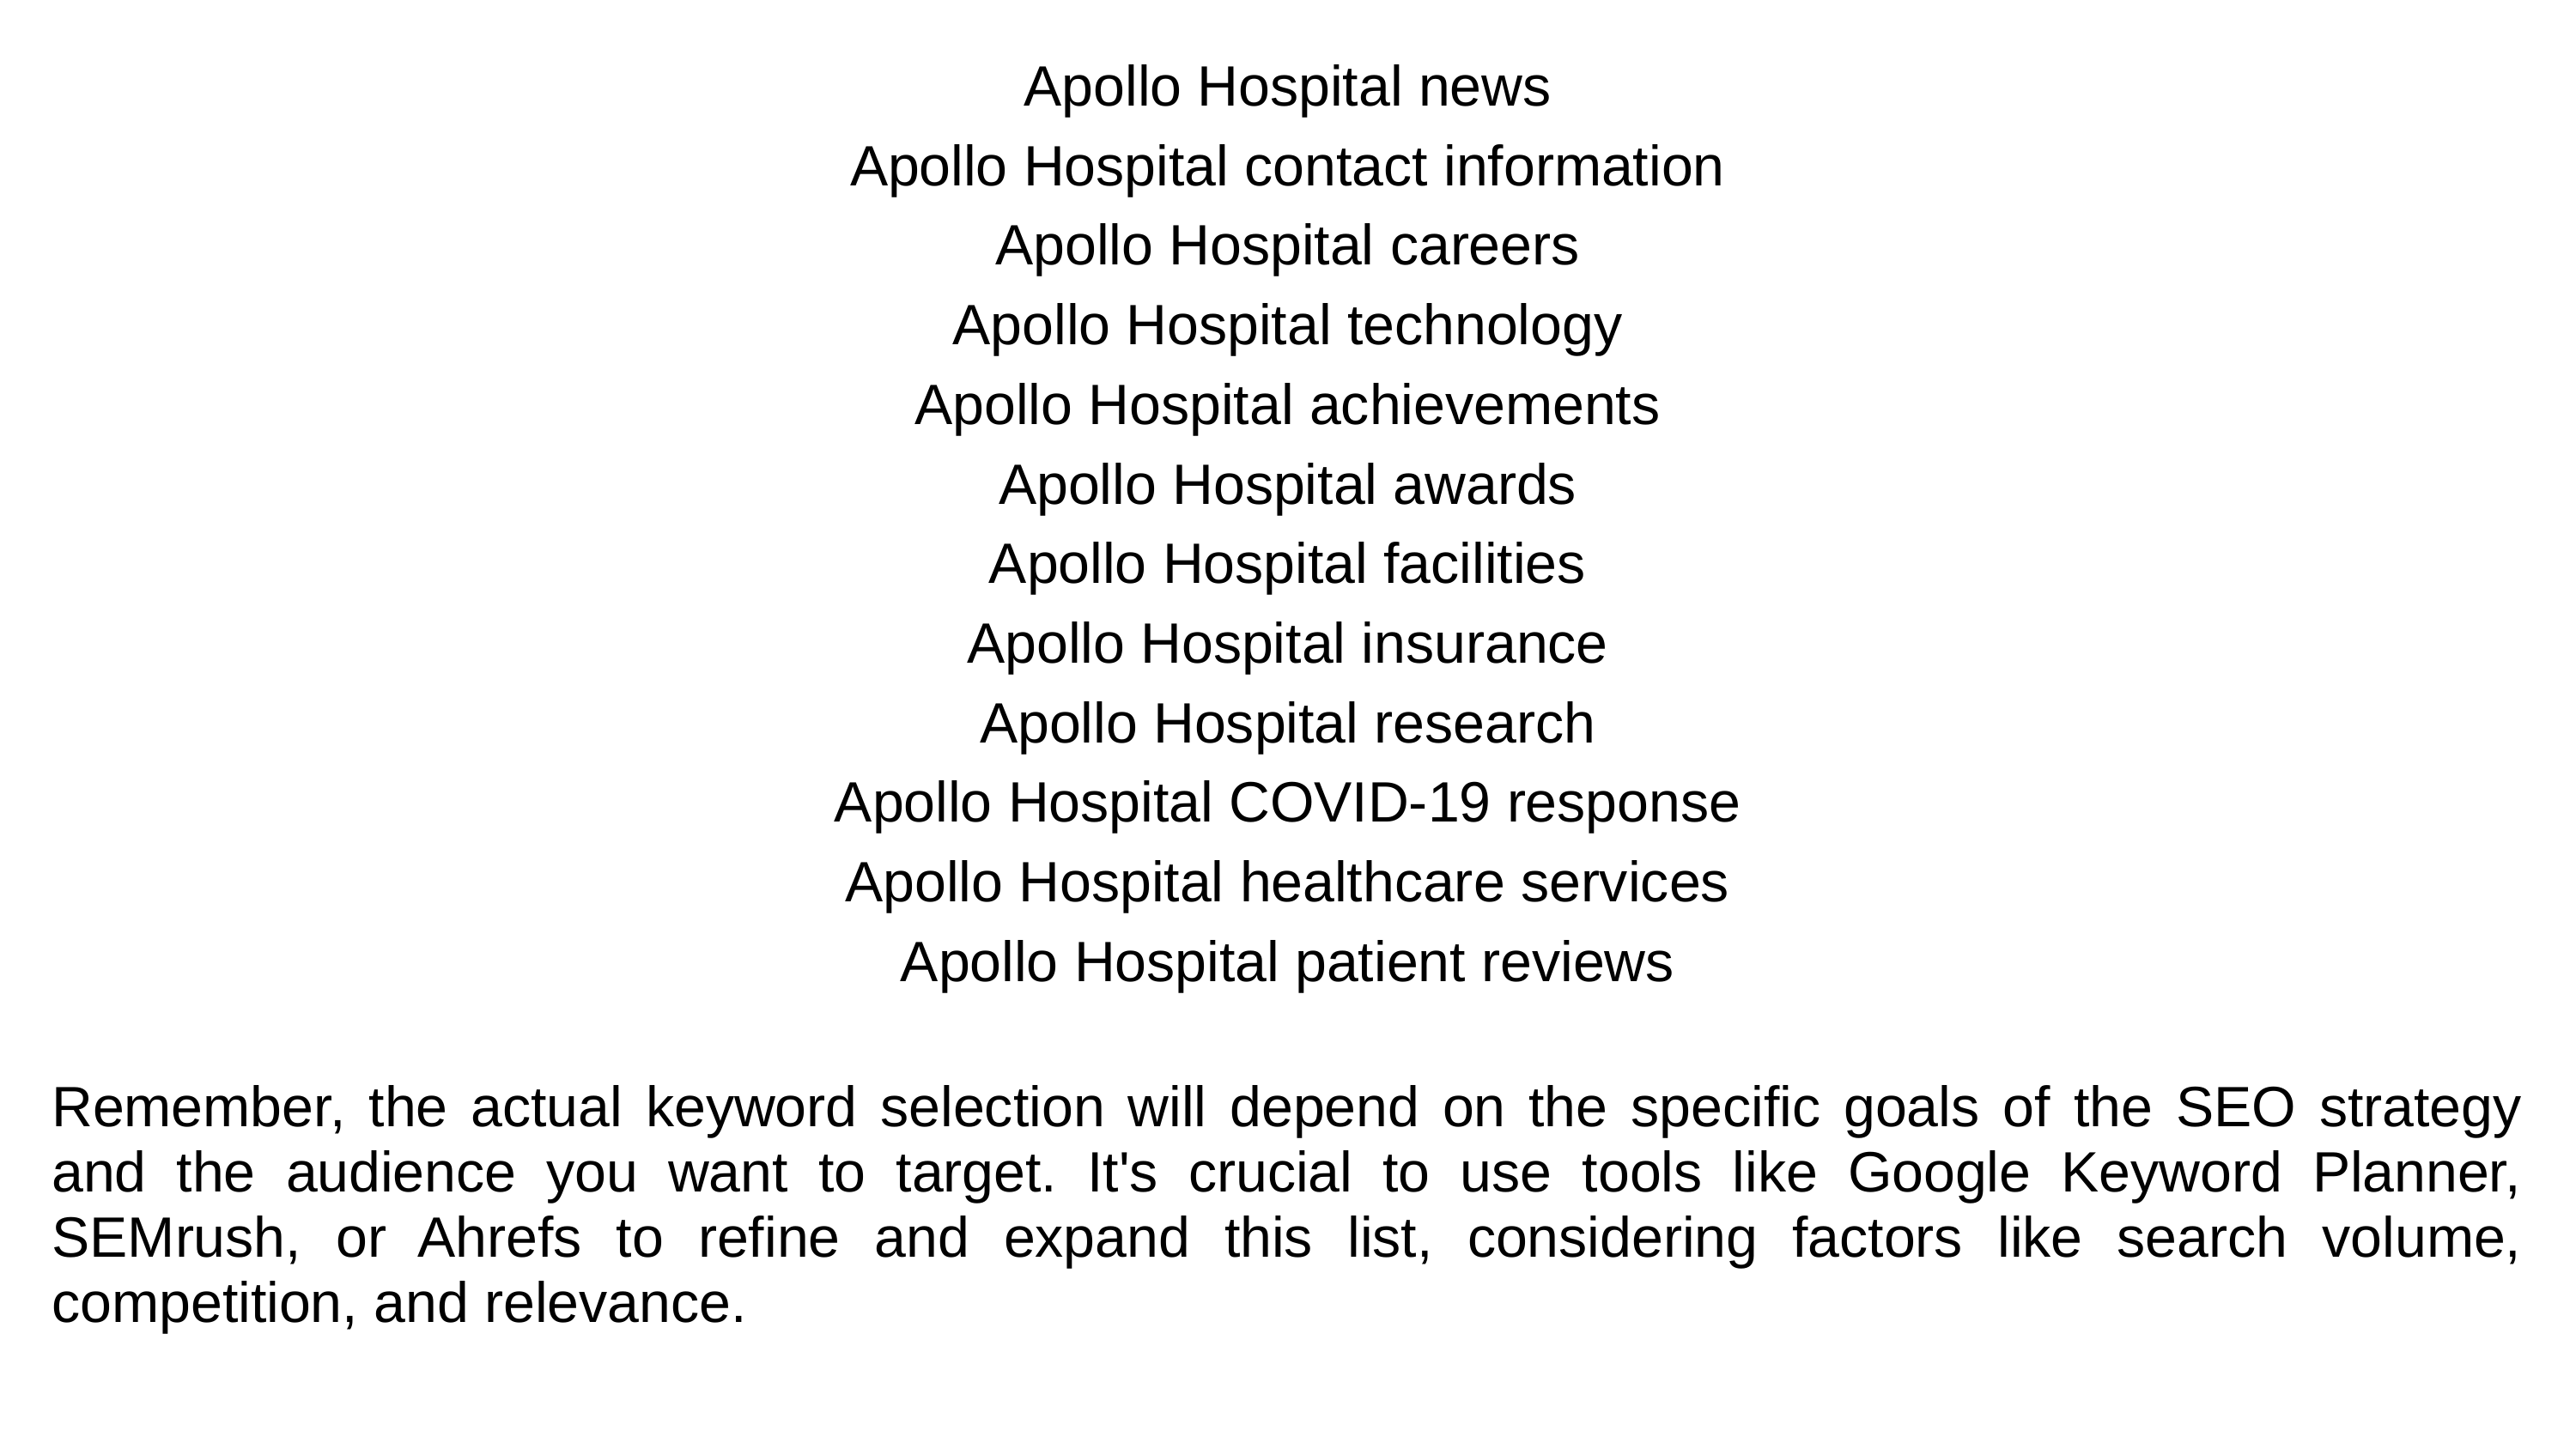

Apollo Hospital news
Apollo Hospital contact information
Apollo Hospital careers
Apollo Hospital technology
Apollo Hospital achievements
Apollo Hospital awards
Apollo Hospital facilities
Apollo Hospital insurance
Apollo Hospital research
Apollo Hospital COVID-19 response
Apollo Hospital healthcare services
Apollo Hospital patient reviews

Remember, the actual keyword selection will depend on the specific goals of the SEO strategy and the audience you want to target. It's crucial to use tools like Google Keyword Planner, SEMrush, or Ahrefs to refine and expand this list, considering factors like search volume, competition, and relevance.